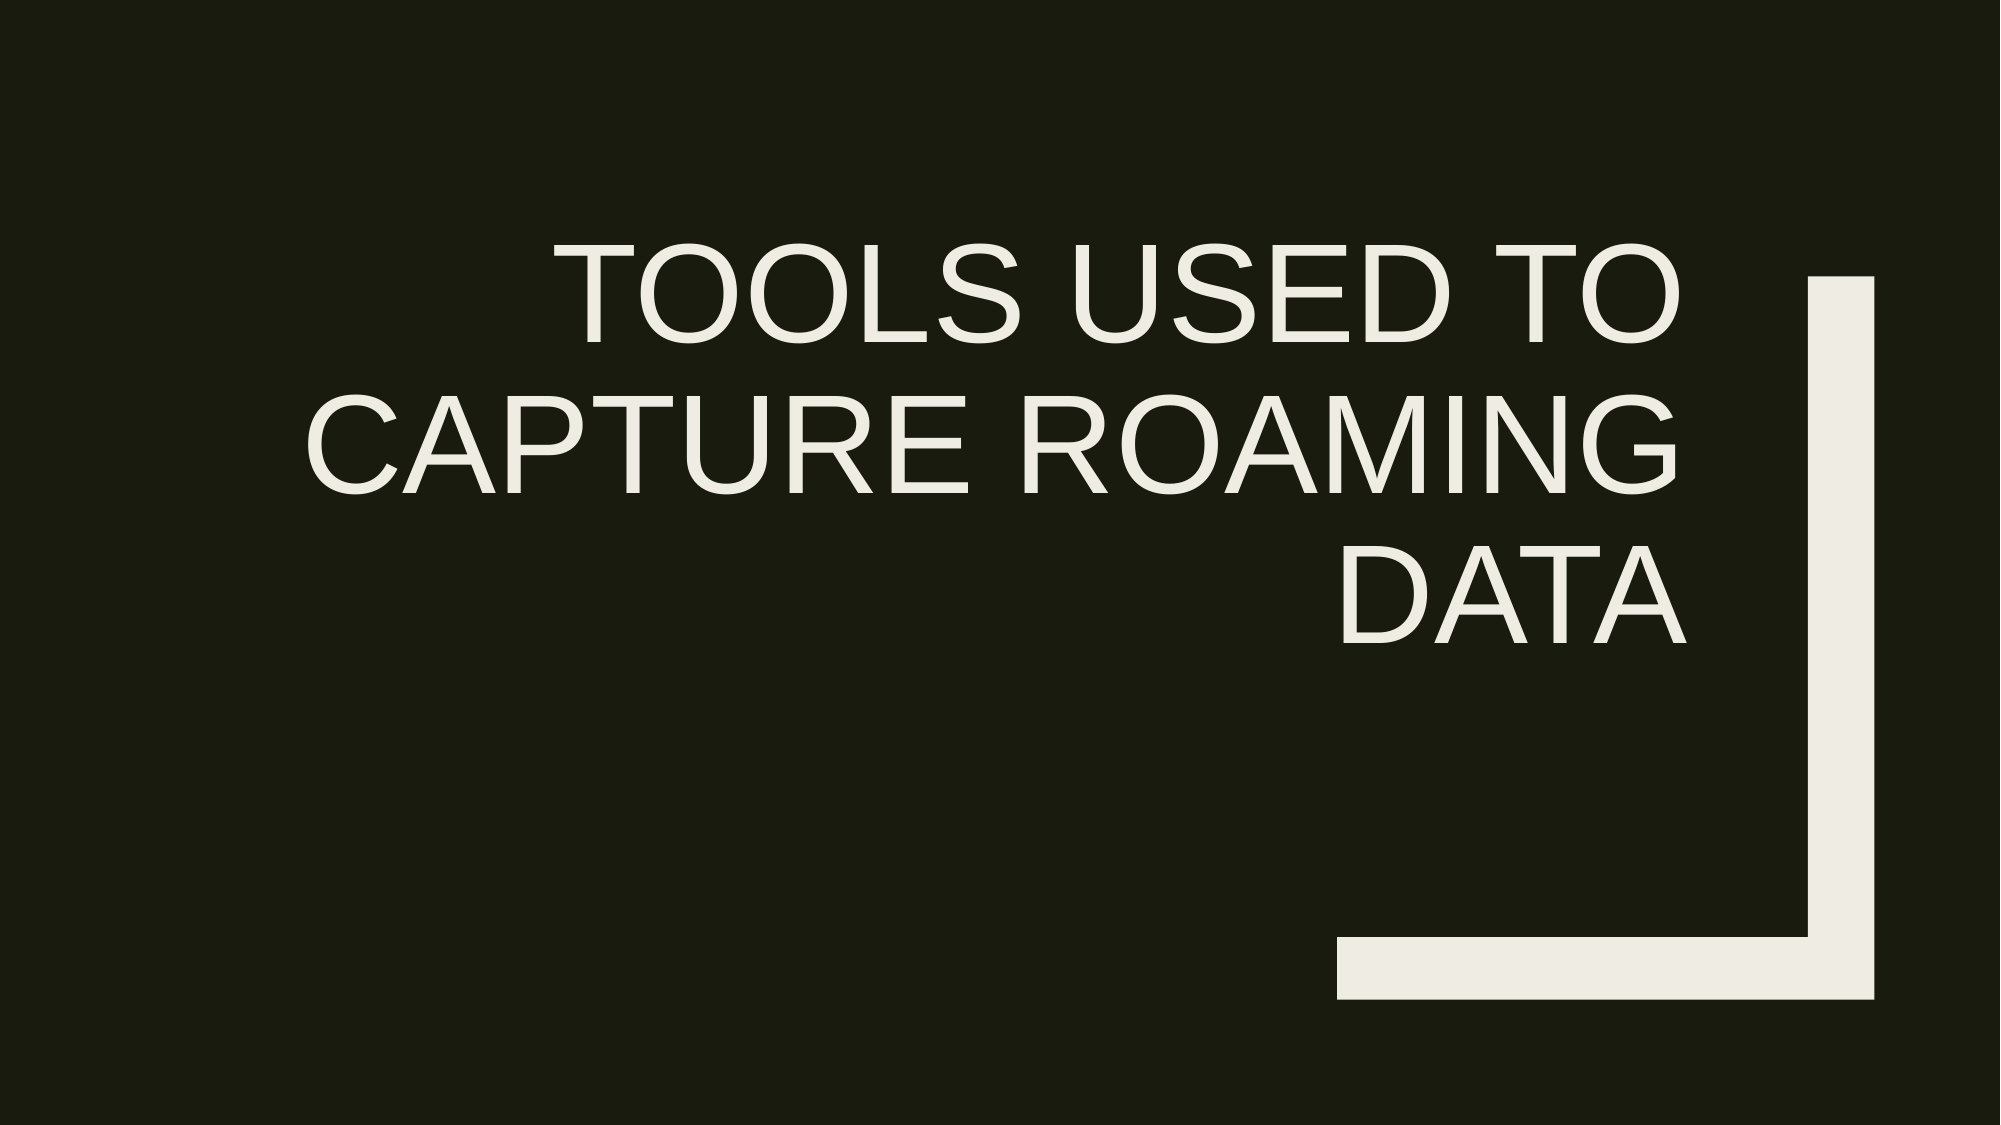

# Tools Used To Capture Roaming DATA